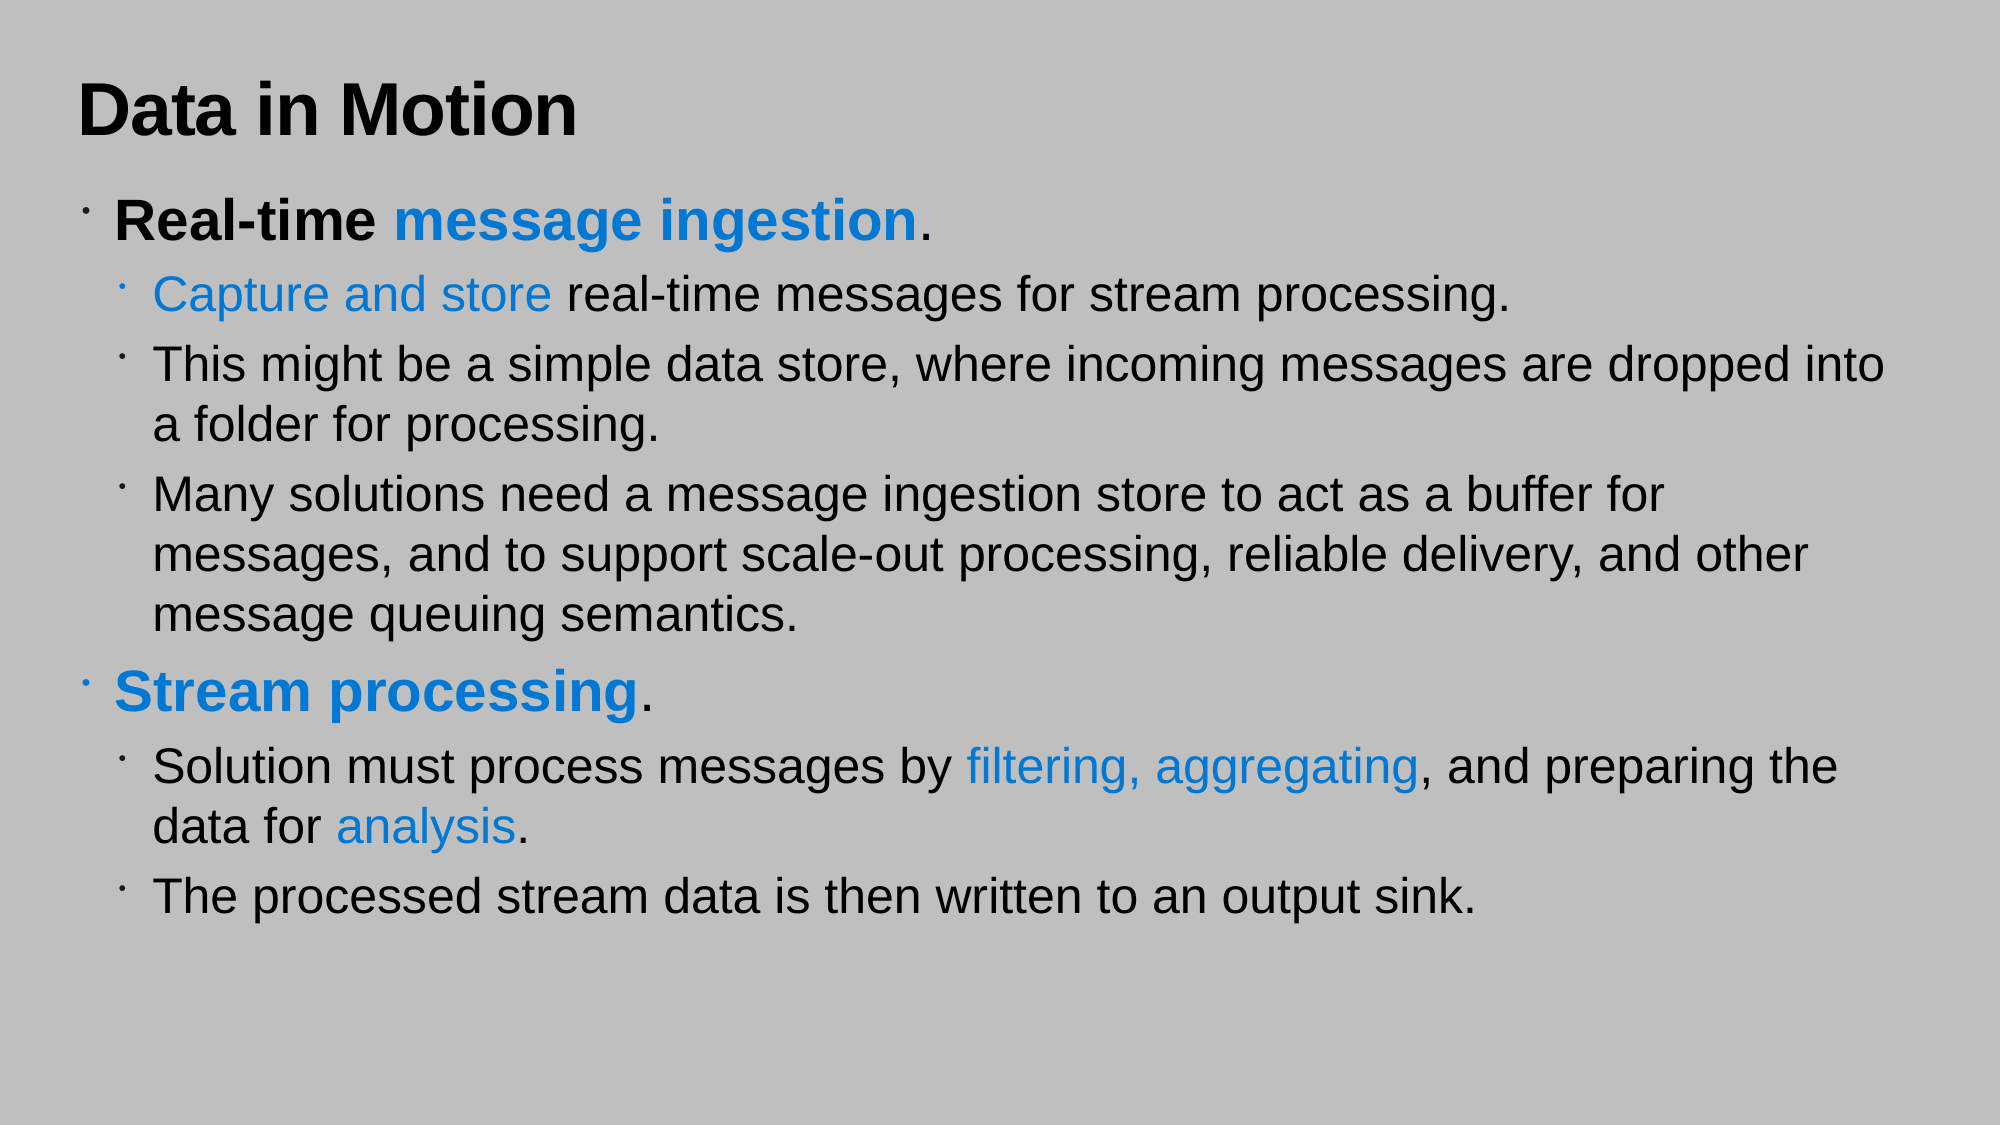

# Data in Motion
Real-time message ingestion.
Capture and store real-time messages for stream processing.
This might be a simple data store, where incoming messages are dropped into a folder for processing.
Many solutions need a message ingestion store to act as a buffer for messages, and to support scale-out processing, reliable delivery, and other message queuing semantics.
Stream processing.
Solution must process messages by filtering, aggregating, and preparing the data for analysis.
The processed stream data is then written to an output sink.